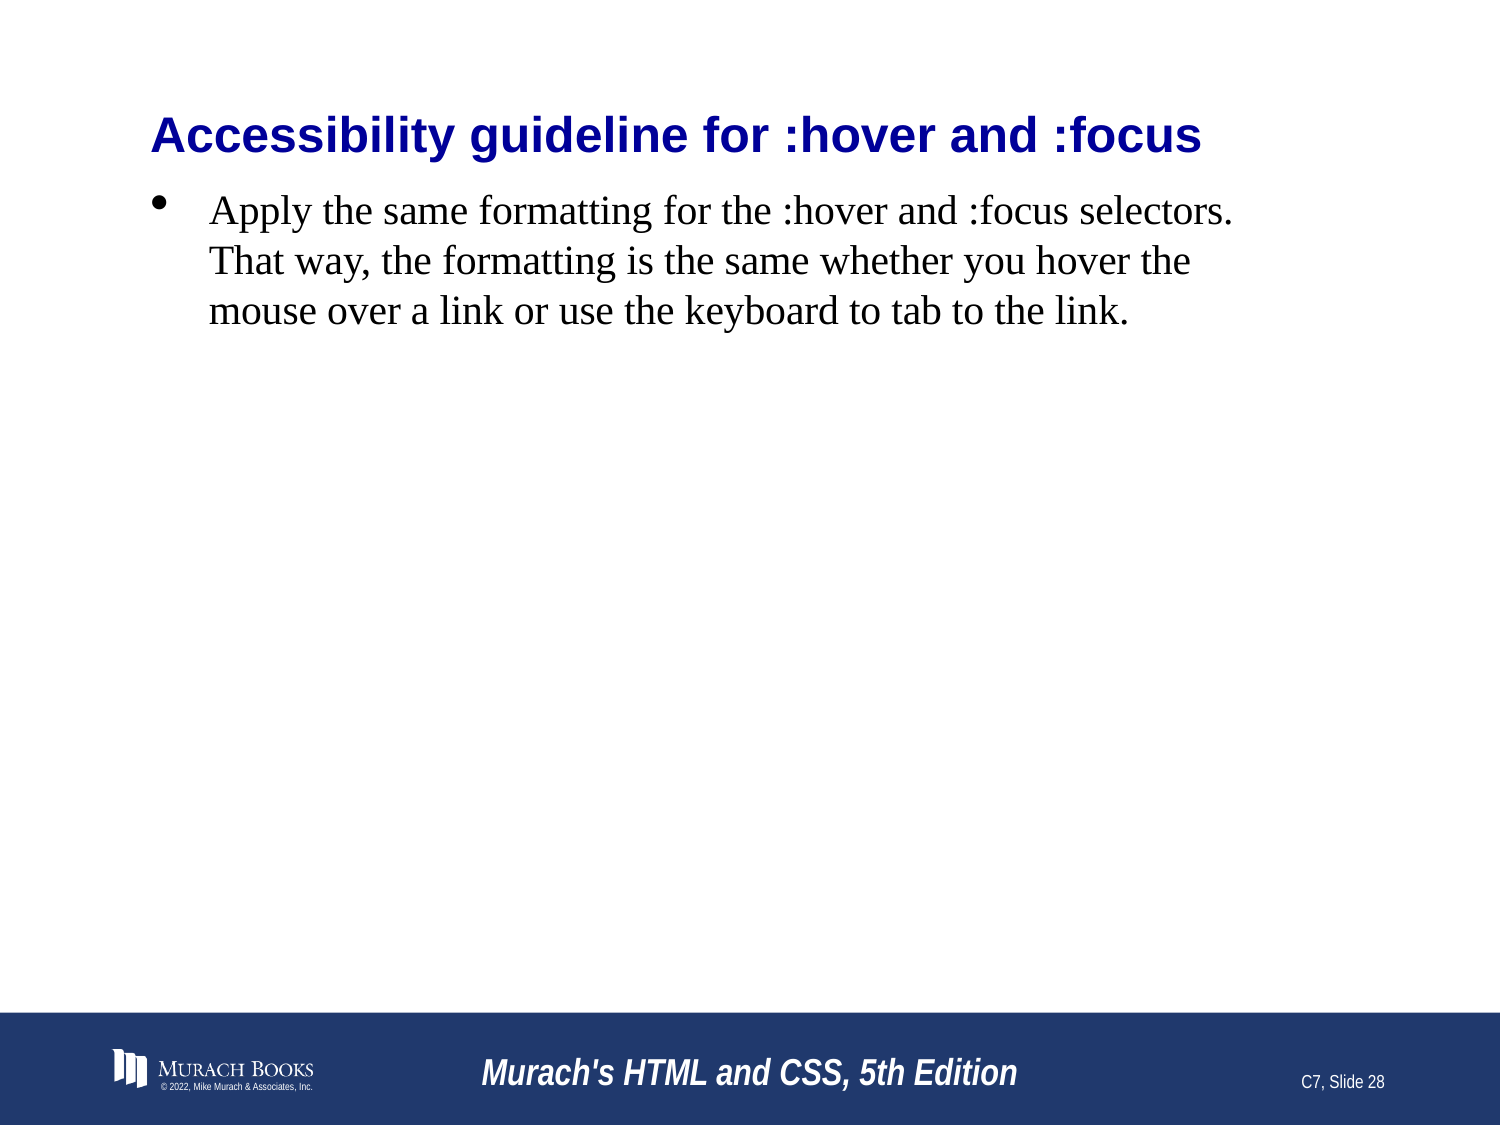

# Accessibility guideline for :hover and :focus
Apply the same formatting for the :hover and :focus selectors. That way, the formatting is the same whether you hover the mouse over a link or use the keyboard to tab to the link.

© 2022, Mike Murach & Associates, Inc.
Murach's HTML and CSS, 5th Edition

C7, Slide 28